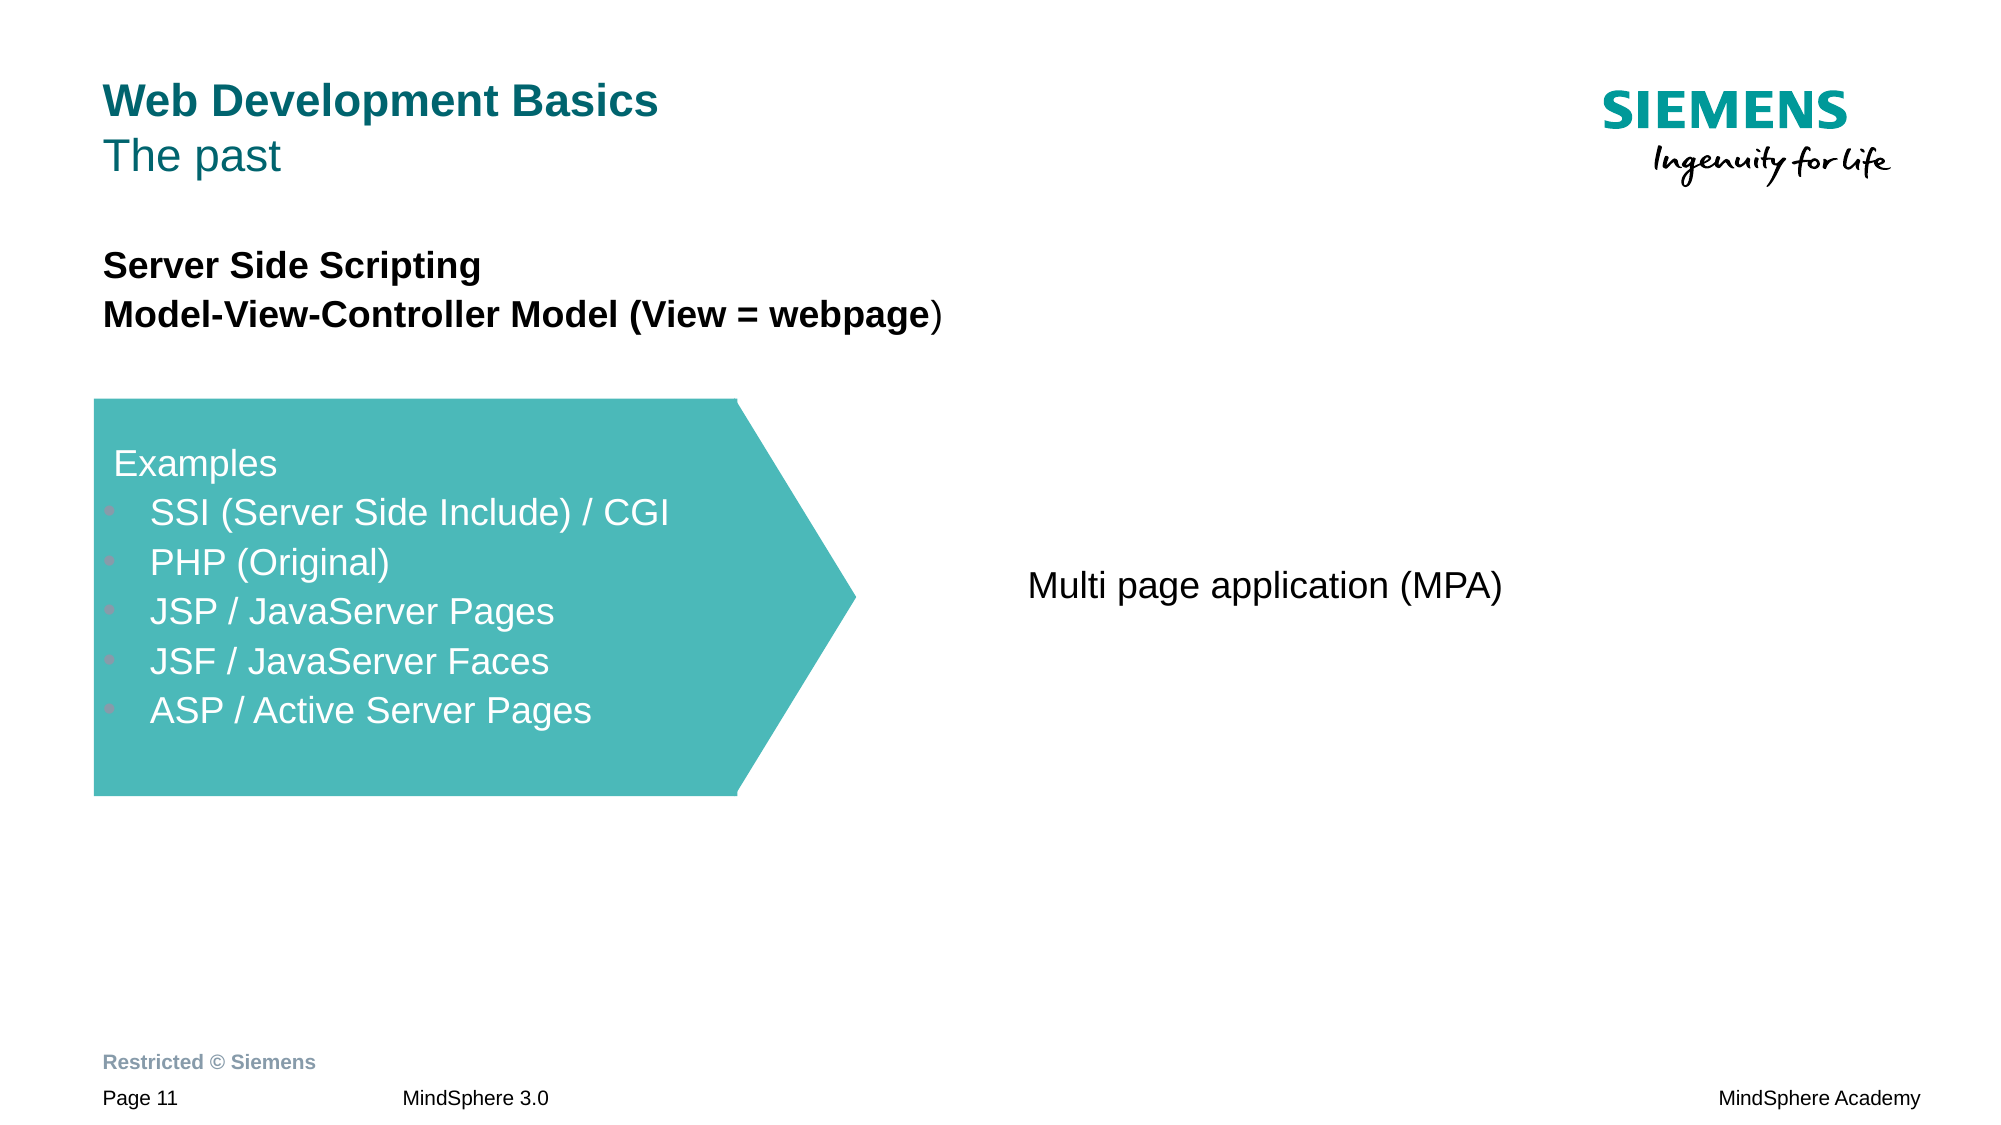

# Web Development Basics The past
Server Side Scripting
Model-View-Controller Model (View = webpage)

 Examples
SSI (Server Side Include) / CGI
PHP (Original)
JSP / JavaServer Pages
JSF / JavaServer Faces
ASP / Active Server Pages

Multi page application (MPA)